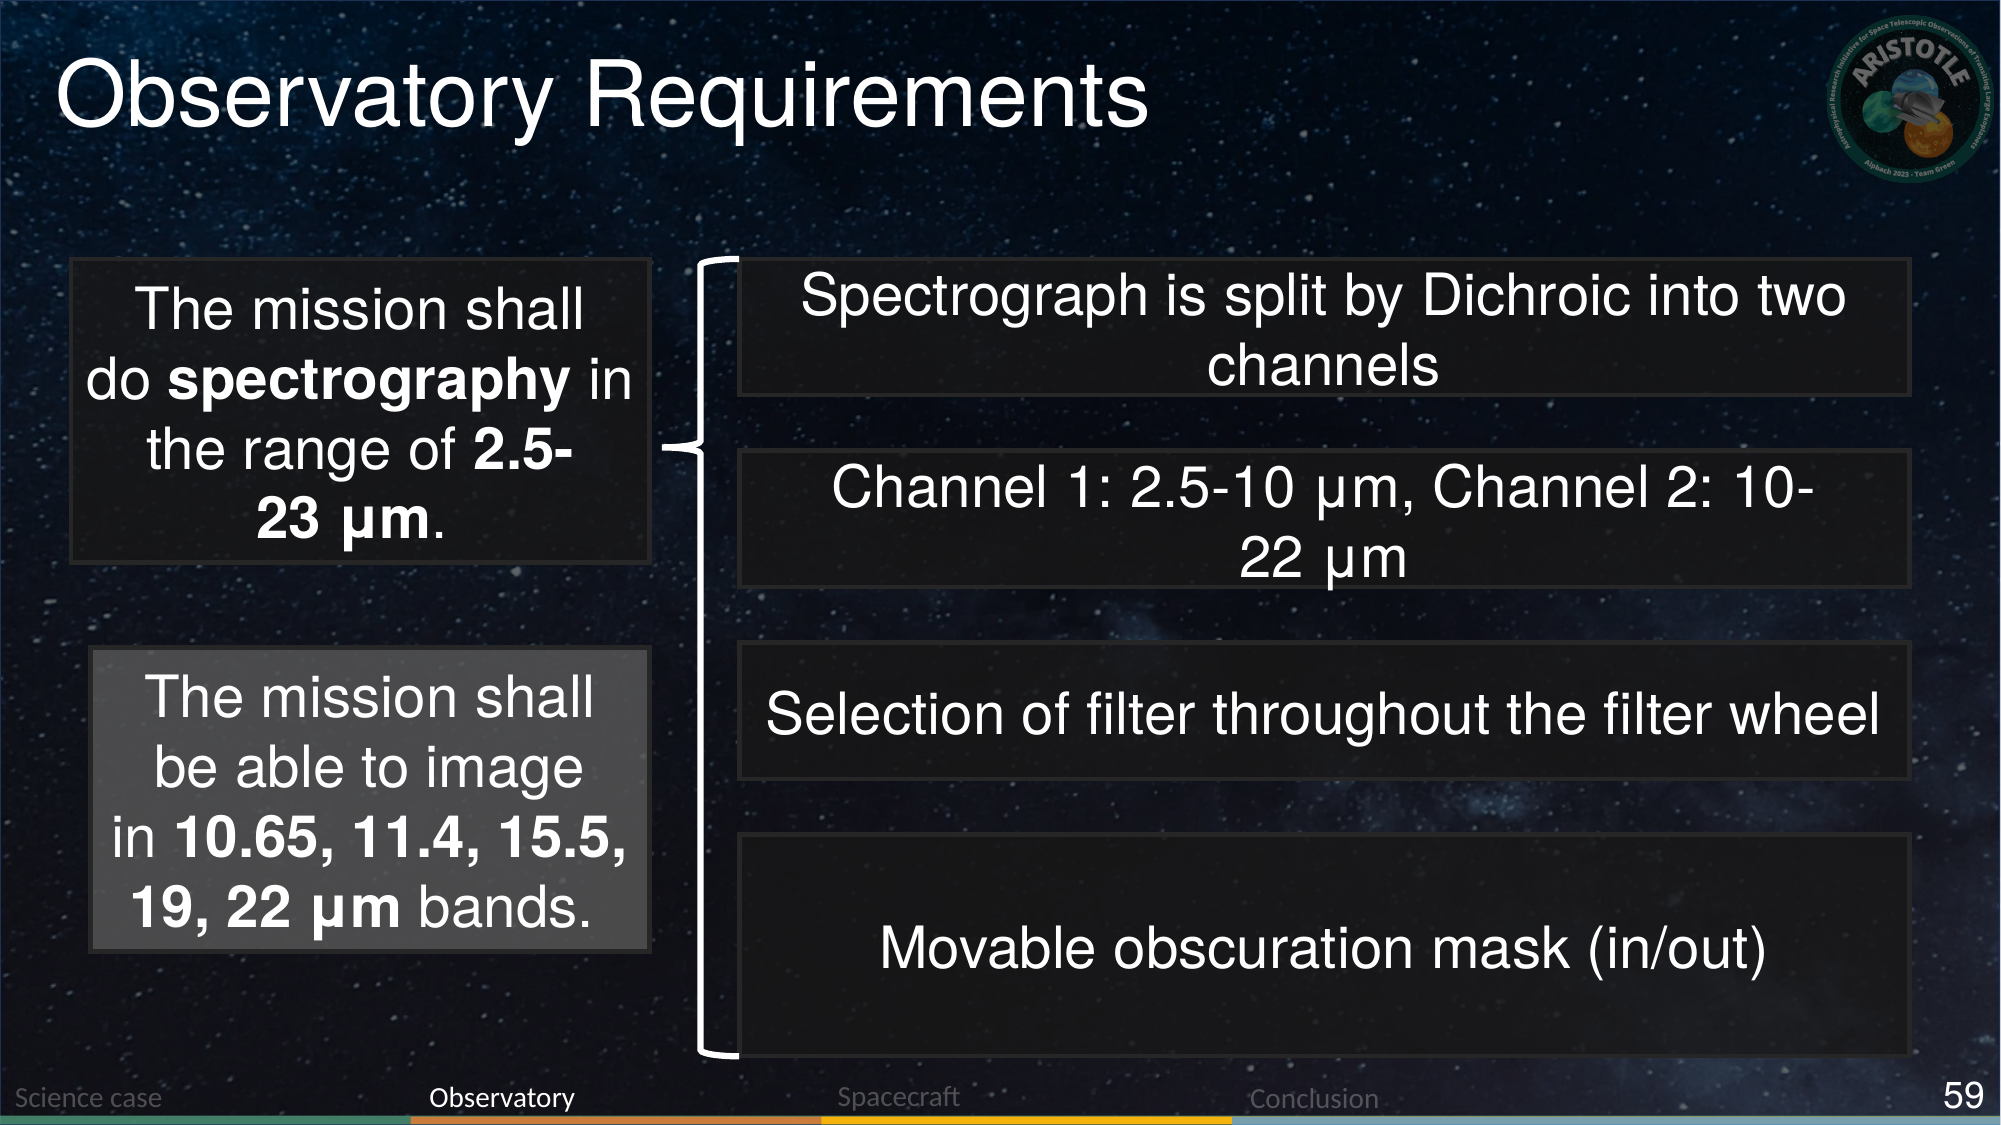

# Observatory Requirements

The mission shall do spectrography in the range of 2.5-23 μm.
Spectrograph is split by Dichroic into two channels
Channel 1: 2.5-10 μm, Channel 2: 10-22 μm
Selection of filter throughout the filter wheel
The mission shall be able to image in 10.65, 11.4, 15.5, 19, 22 μm bands.
Movable obscuration mask (in/out)
59